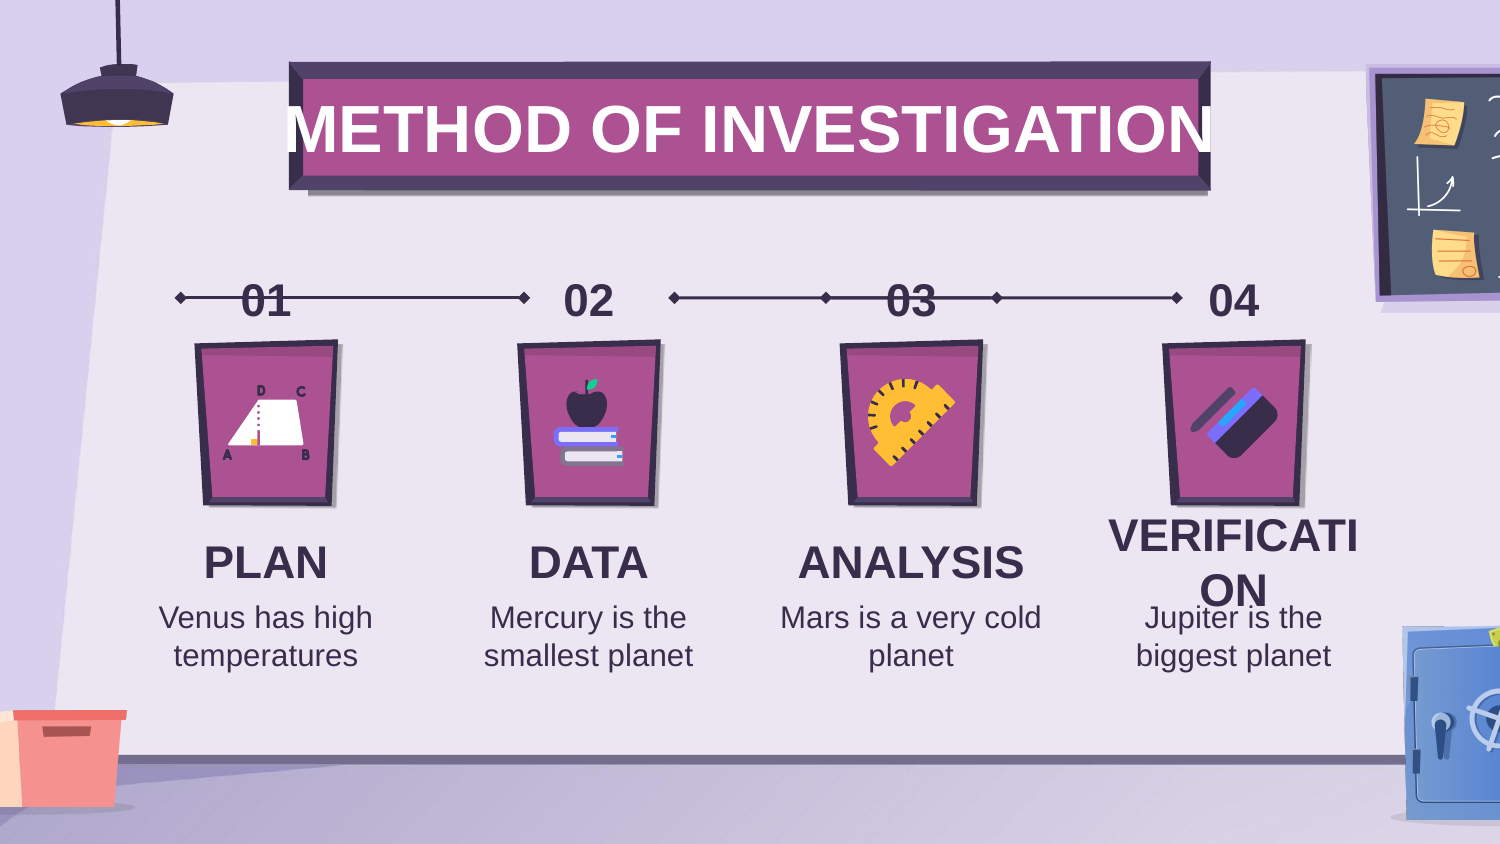

# METHOD OF INVESTIGATION
02
03
04
01

PLAN
DATA
ANALYSIS
VERIFICATION
Venus has high temperatures
Mercury is the smallest planet
Mars is a very cold planet
Jupiter is the biggest planet